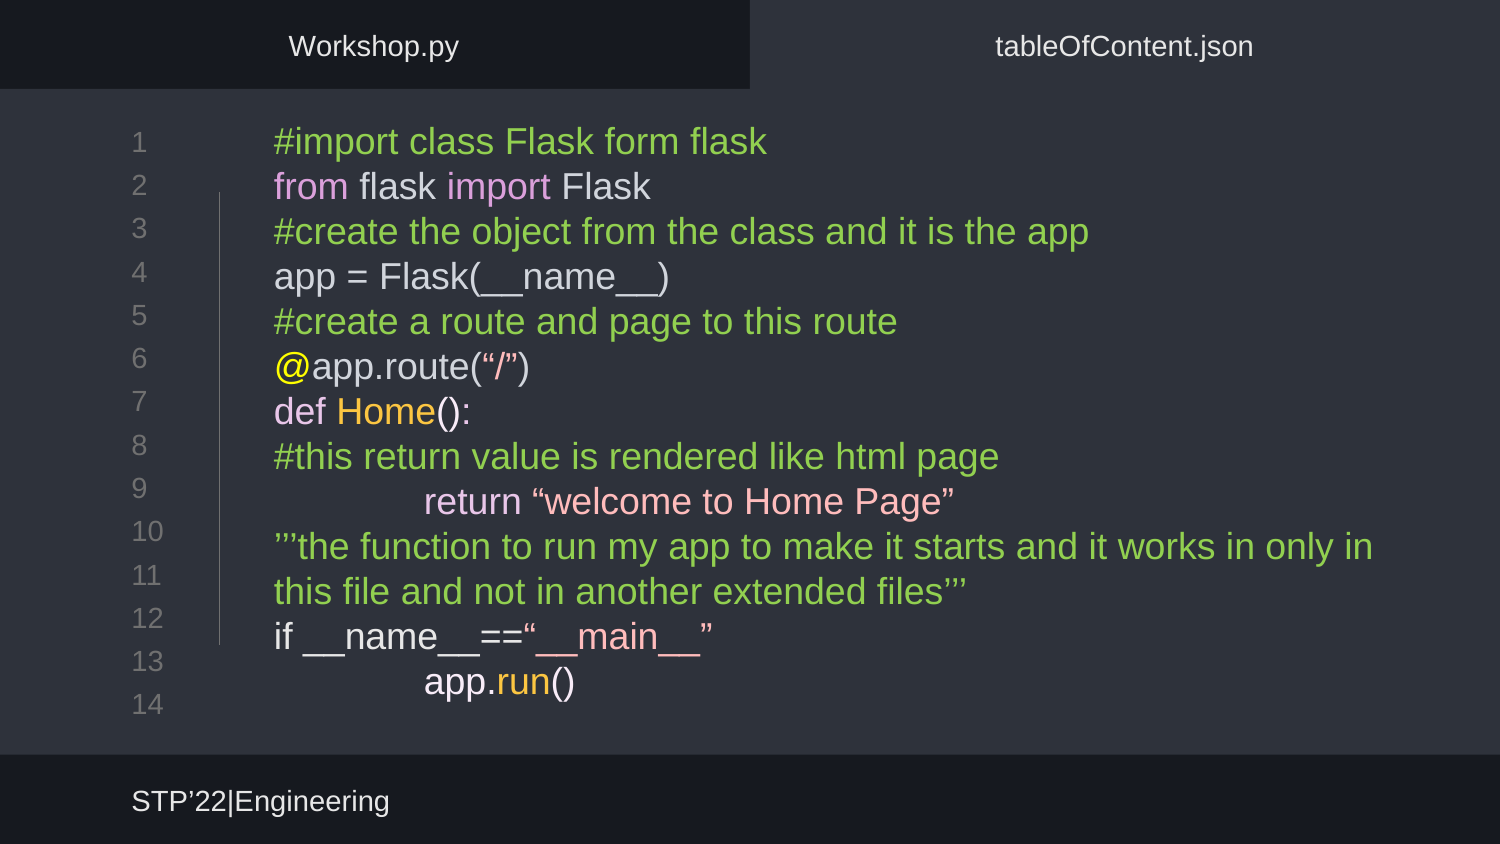

Workshop.py
tableOfContent.json
#import class Flask form flask
from flask import Flask
#create the object from the class and it is the app
app = Flask(__name__)
#create a route and page to this route
@app.route(“/”)
def Home():
#this return value is rendered like html page
	return “welcome to Home Page”
’’’the function to run my app to make it starts and it works in only in this file and not in another extended files’’’
if __name__==“__main__”
	app.run()
STP’22|Engineering